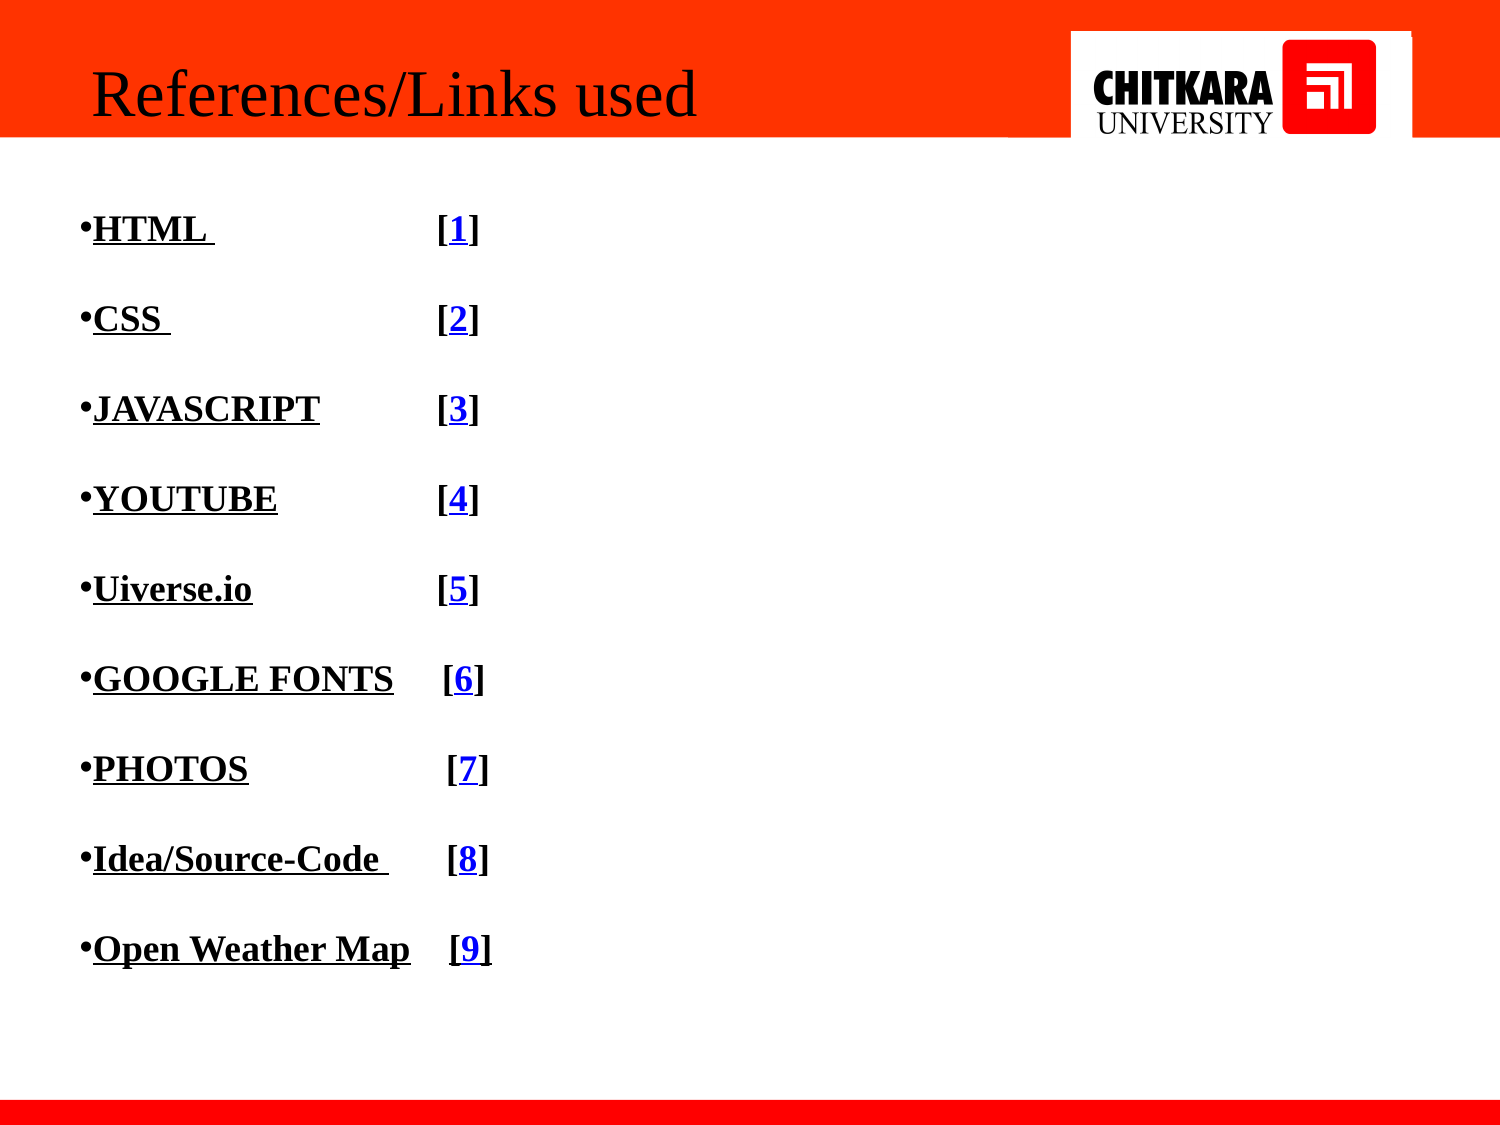

References/Links used
HTML           	      [1]

CSS         	      [2]

JAVASCRIPT	      [3]

YOUTUBE	      [4]

Uiverse.io	      [5]

GOOGLE FONTS     [6]

PHOTOS	       [7]

Idea/Source-Code       [8]

Open Weather Map    [9]